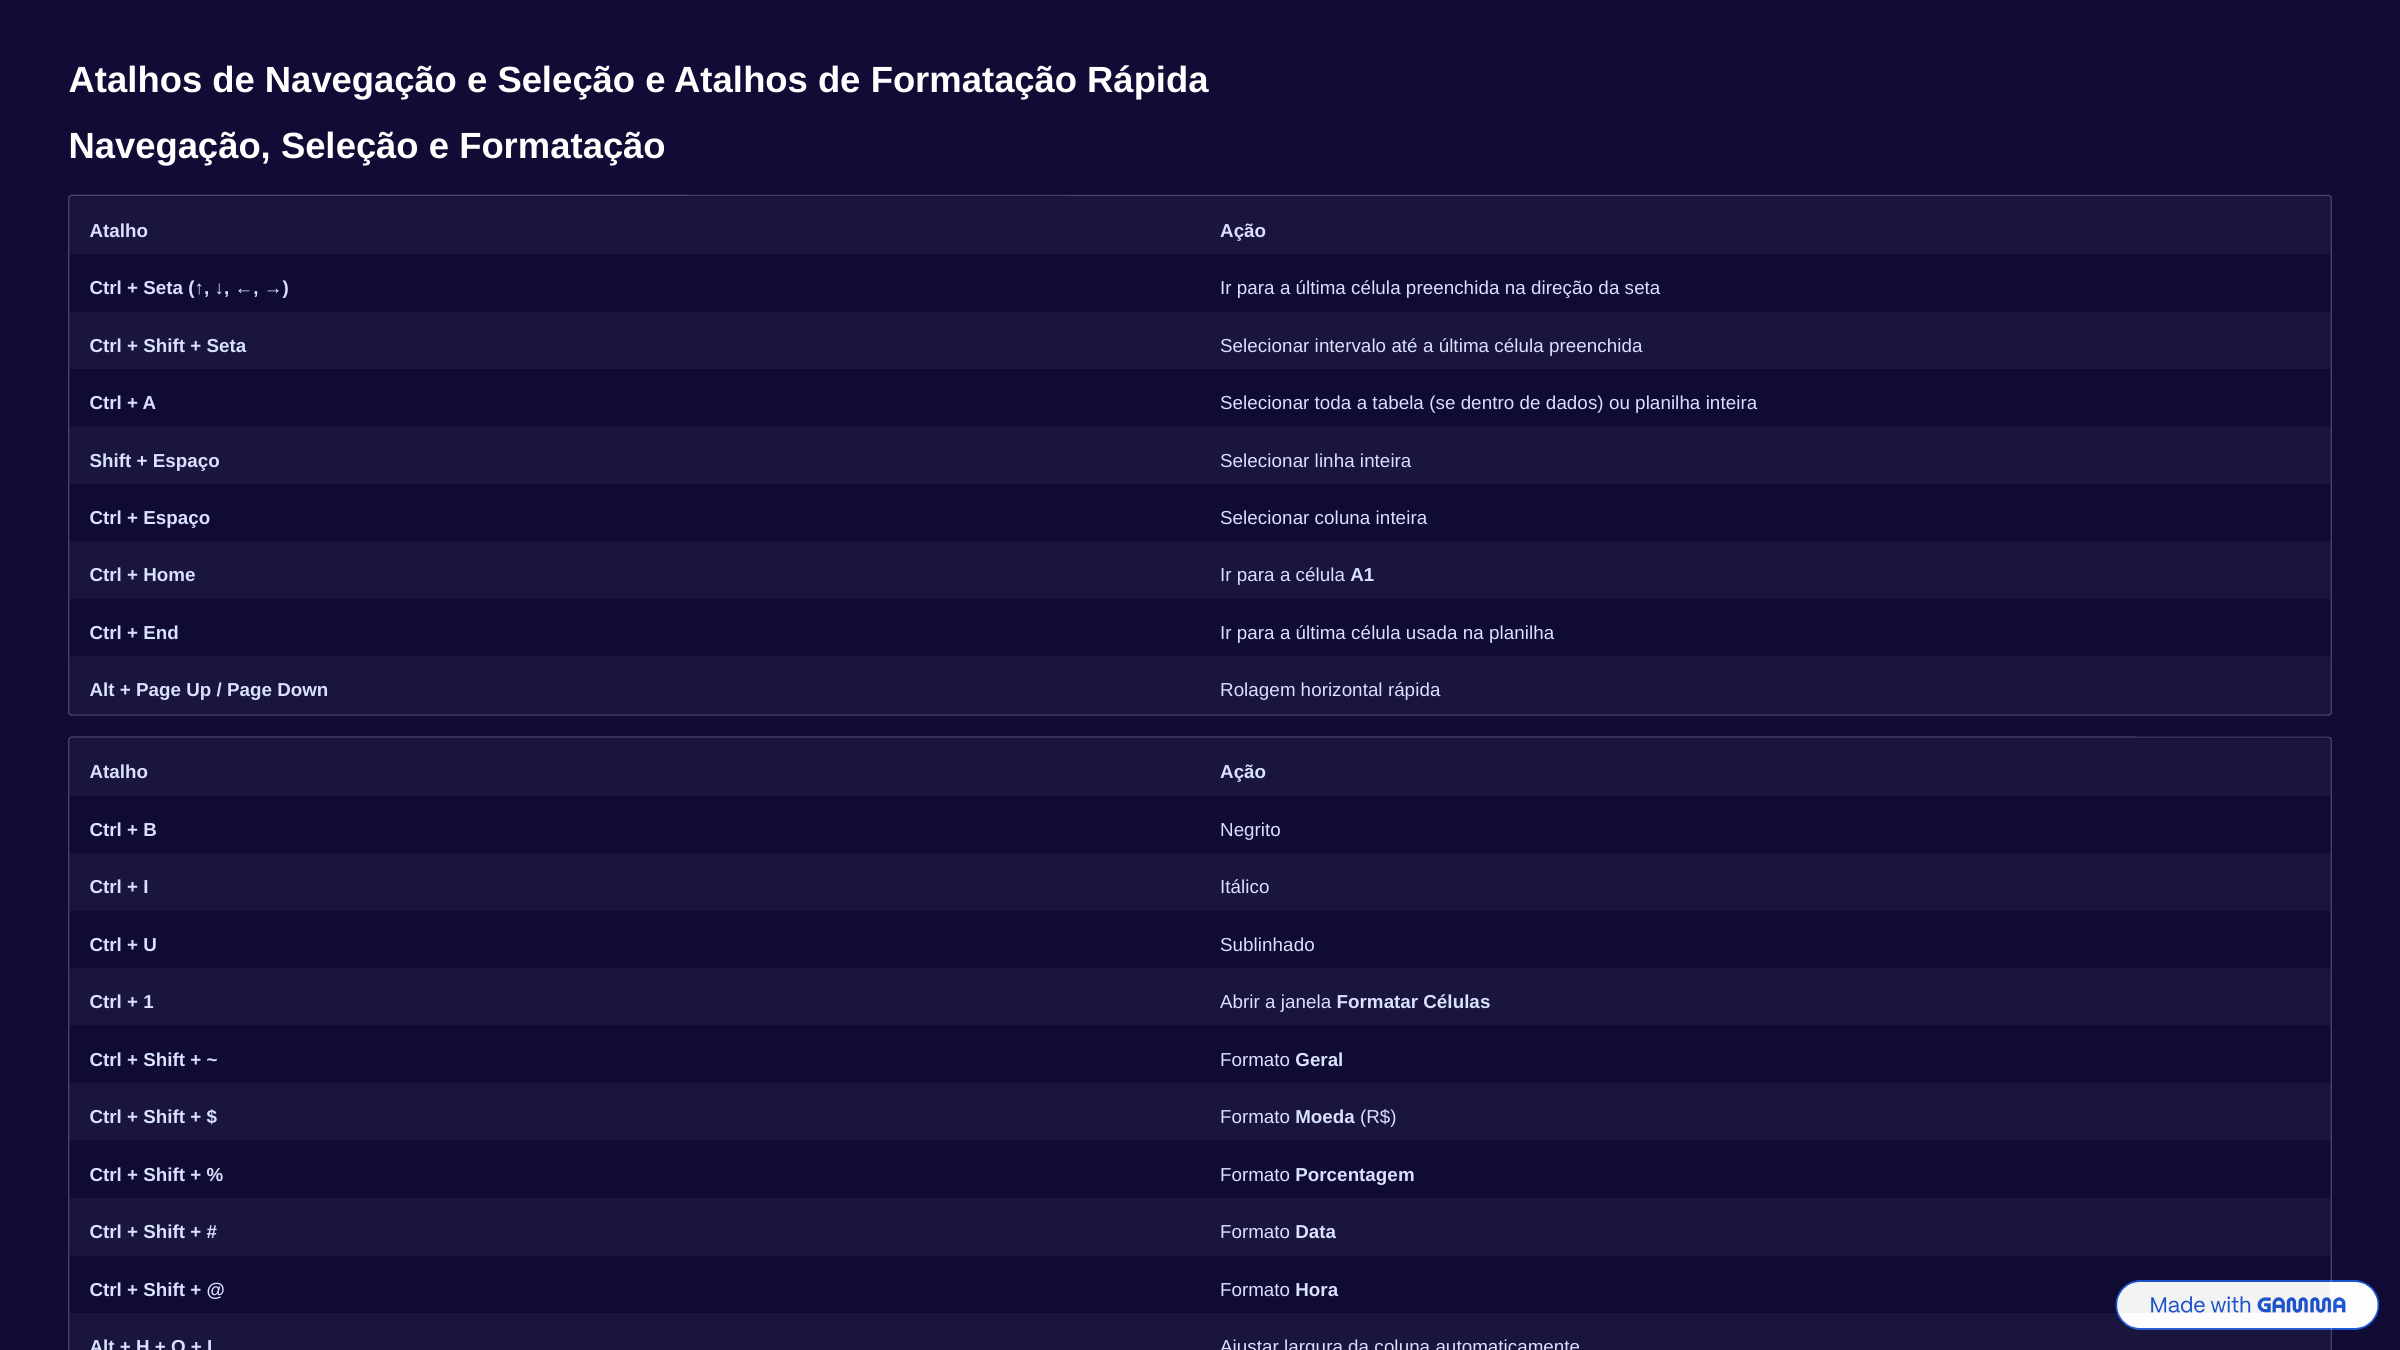

Atalhos de Navegação e Seleção e Atalhos de Formatação Rápida
Navegação, Seleção e Formatação

Atalho
Ação

Ctrl + Seta (↑, ↓, ←, →)
Ir para a última célula preenchida na direção da seta

Ctrl + Shift + Seta
Selecionar intervalo até a última célula preenchida

Ctrl + A
Selecionar toda a tabela (se dentro de dados) ou planilha inteira

Shift + Espaço
Selecionar linha inteira

Ctrl + Espaço
Selecionar coluna inteira

Ctrl + Home
Ir para a célula A1

Ctrl + End
Ir para a última célula usada na planilha

Alt + Page Up / Page Down
Rolagem horizontal rápida

Atalho
Ação

Ctrl + B
Negrito

Ctrl + I
Itálico

Ctrl + U
Sublinhado

Ctrl + 1
Abrir a janela Formatar Células

Ctrl + Shift + ~
Formato Geral

Ctrl + Shift + $
Formato Moeda (R$)

Ctrl + Shift + %
Formato Porcentagem

Ctrl + Shift + #
Formato Data

Ctrl + Shift + @
Formato Hora

Alt + H + O + I
Ajustar largura da coluna automaticamente